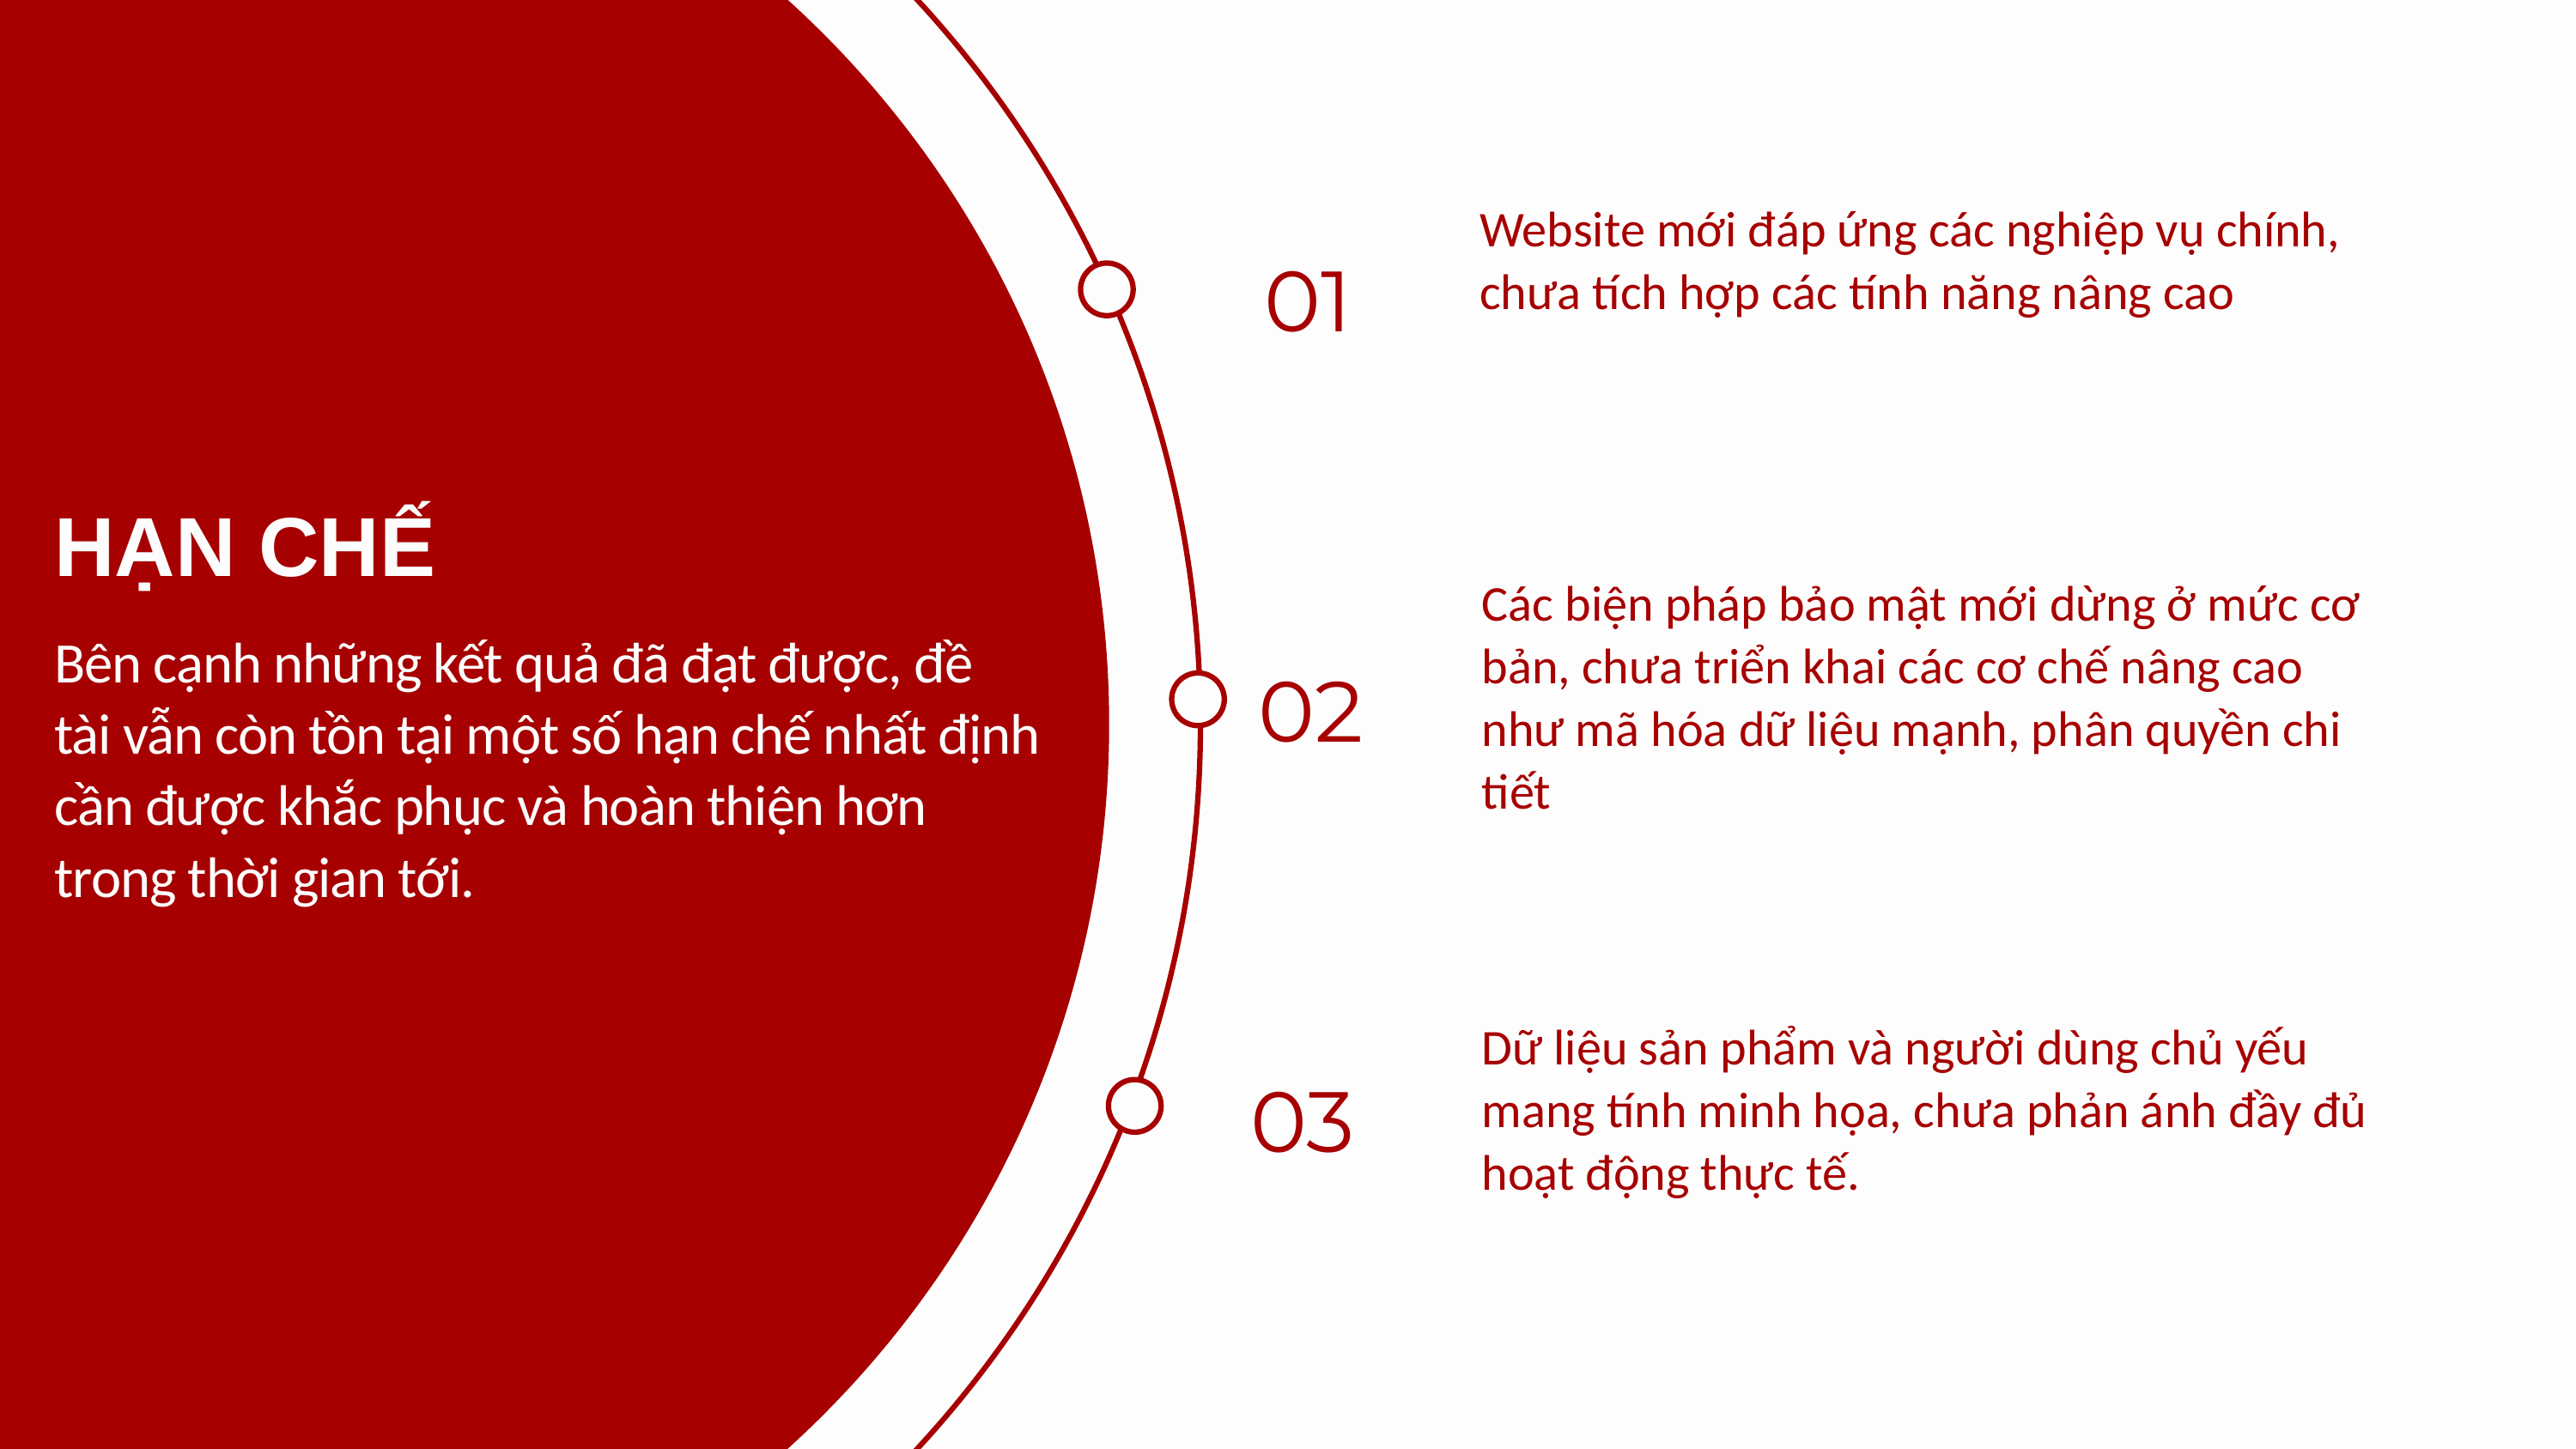

Website mới đáp ứng các nghiệp vụ chính, chưa tích hợp các tính năng nâng cao
01

HẠN CHẾ
Các biện pháp bảo mật mới dừng ở mức cơ bản, chưa triển khai các cơ chế nâng cao như mã hóa dữ liệu mạnh, phân quyền chi tiết
Bên cạnh những kết quả đã đạt được, đề tài vẫn còn tồn tại một số hạn chế nhất định cần được khắc phục và hoàn thiện hơn trong thời gian tới.
02

Dữ liệu sản phẩm và người dùng chủ yếu mang tính minh họa, chưa phản ánh đầy đủ hoạt động thực tế.
03